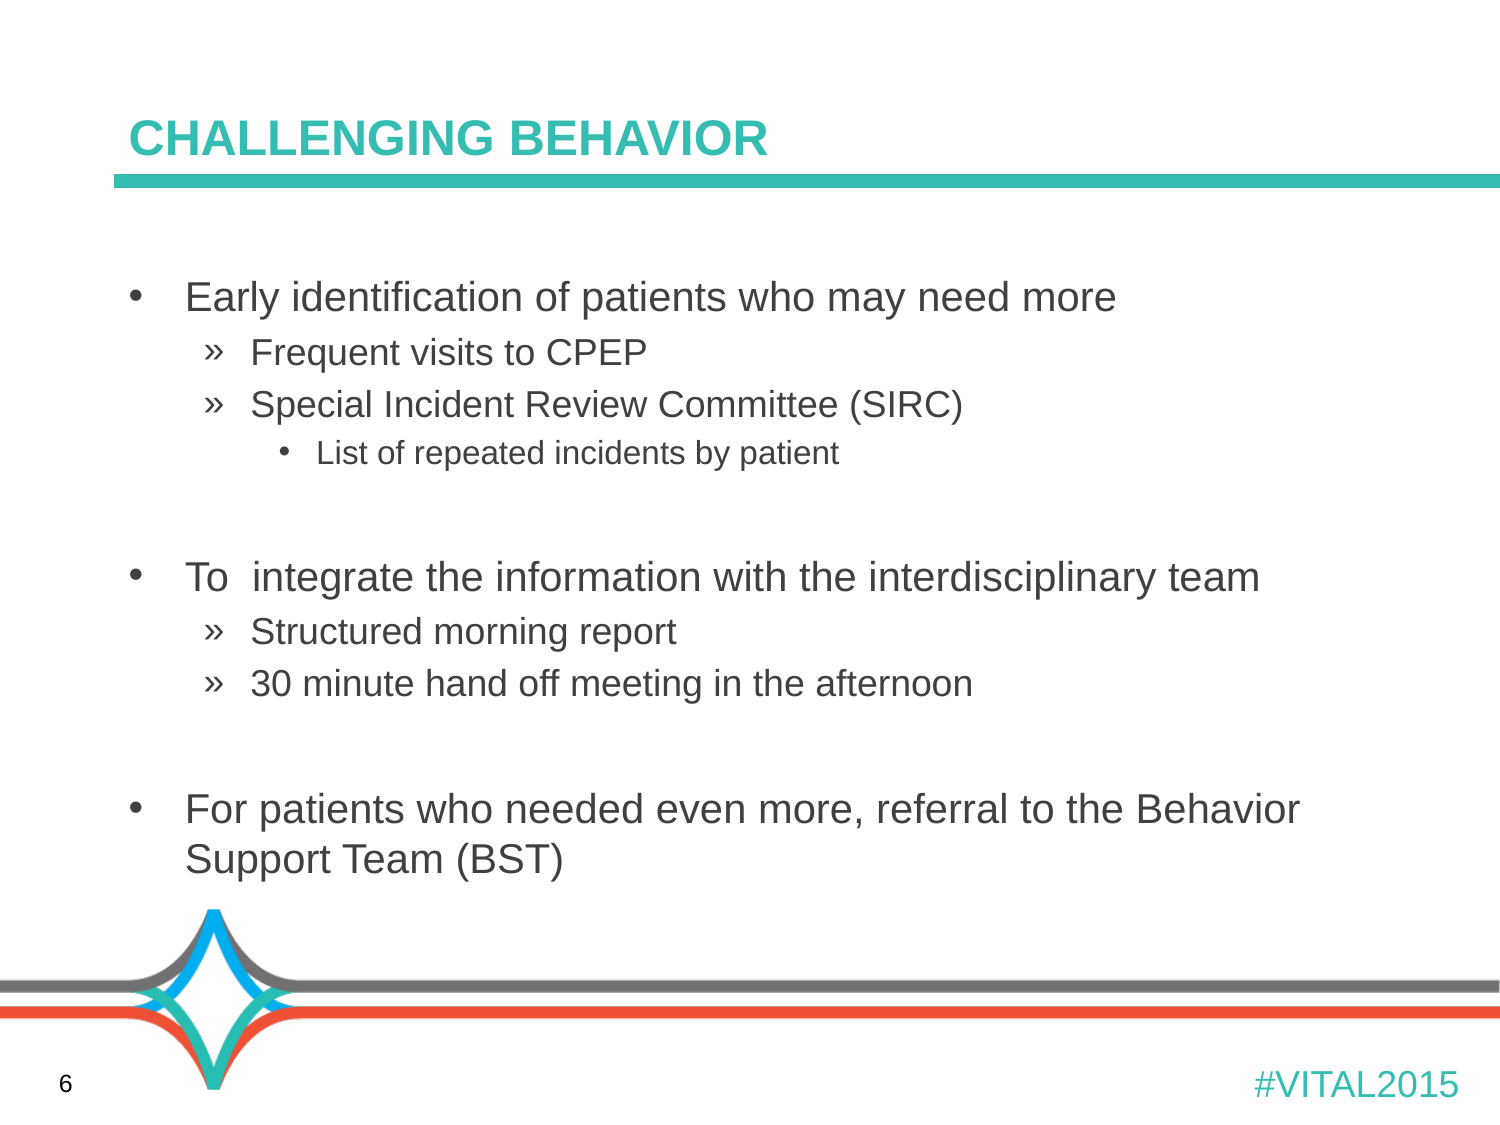

# Challenging behavior
Early identification of patients who may need more
Frequent visits to CPEP
Special Incident Review Committee (SIRC)
List of repeated incidents by patient

To  integrate the information with the interdisciplinary team
Structured morning report
30 minute hand off meeting in the afternoon

For patients who needed even more, referral to the Behavior Support Team (BST)